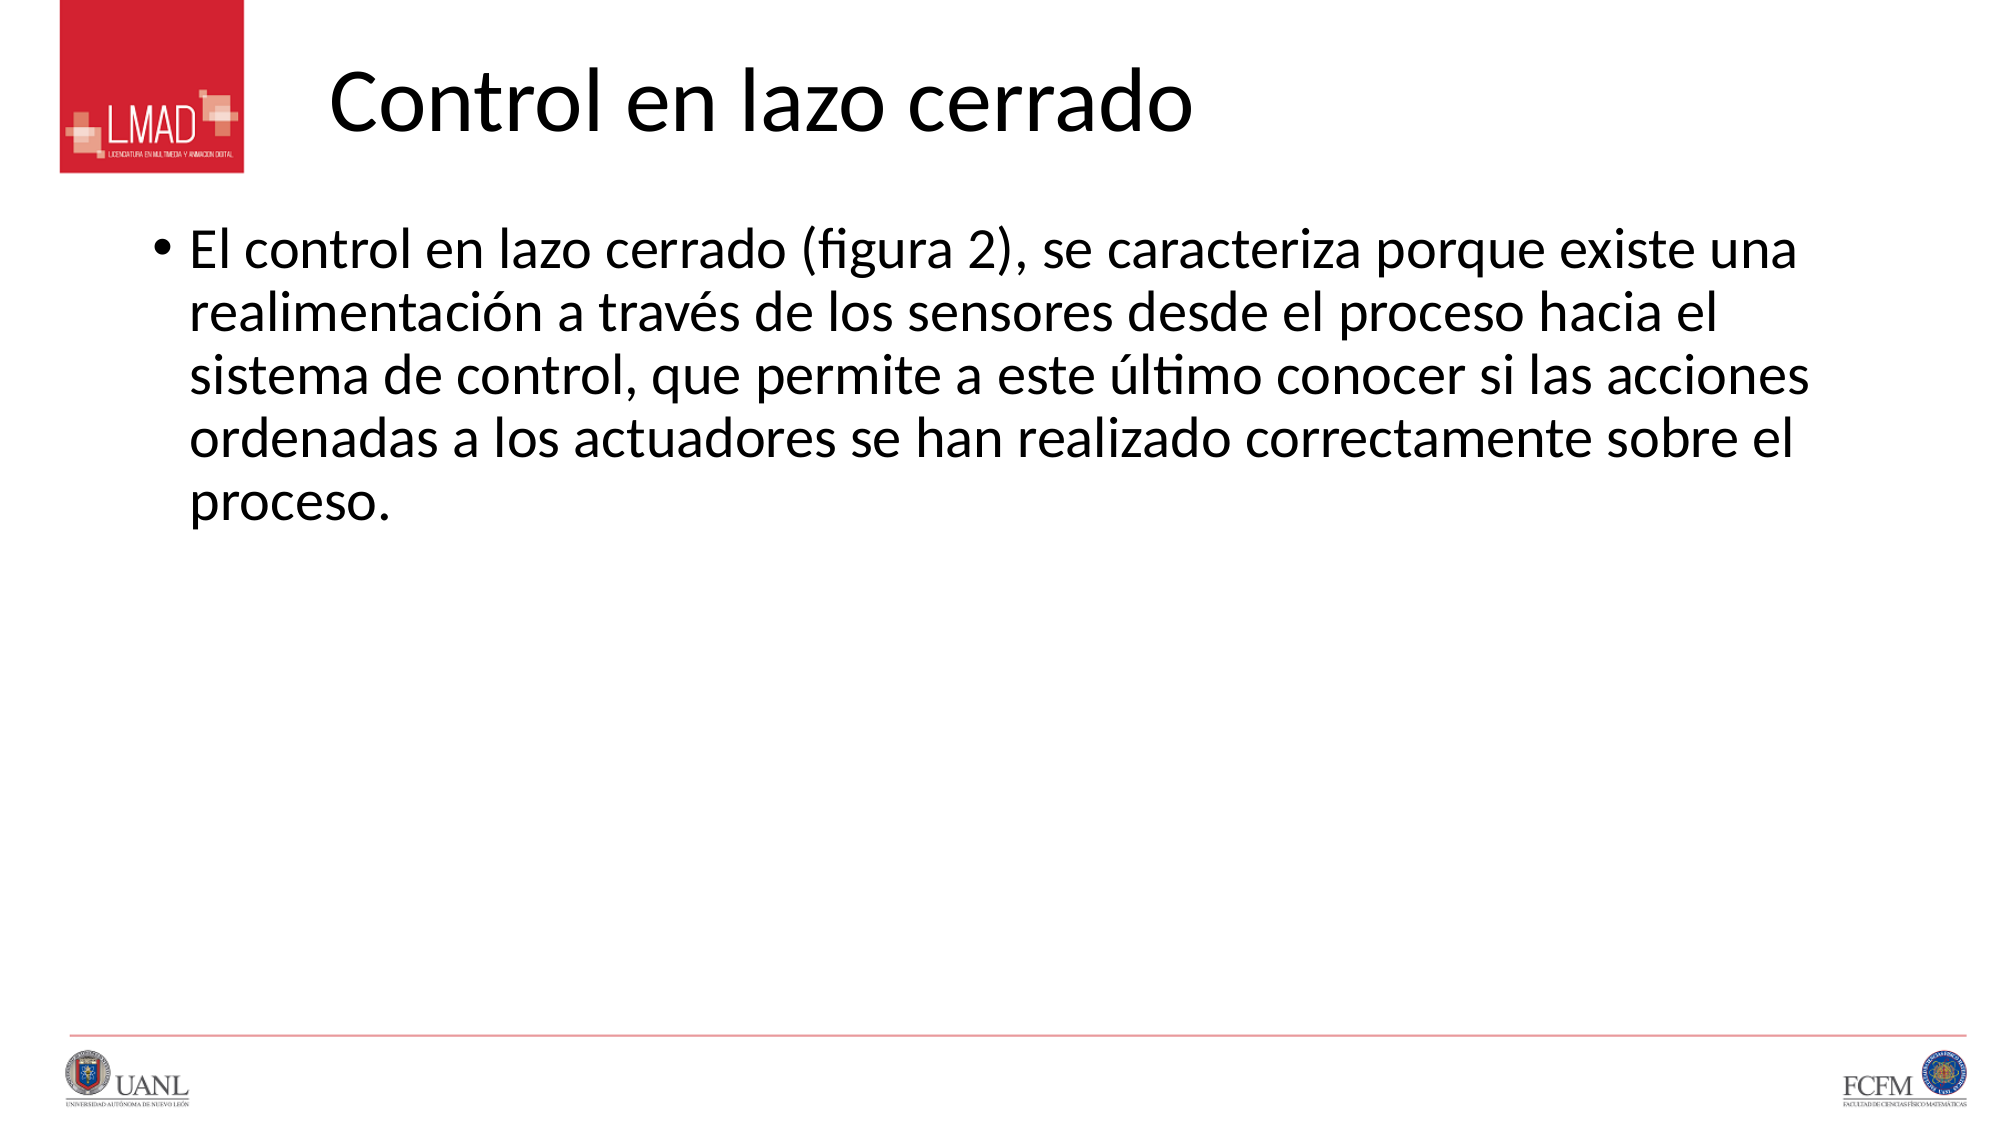

# Control en lazo cerrado
El control en lazo cerrado (figura 2), se caracteriza porque existe una realimentación a través de los sensores desde el proceso hacia el sistema de control, que permite a este último conocer si las acciones ordenadas a los actuadores se han realizado correctamente sobre el proceso.